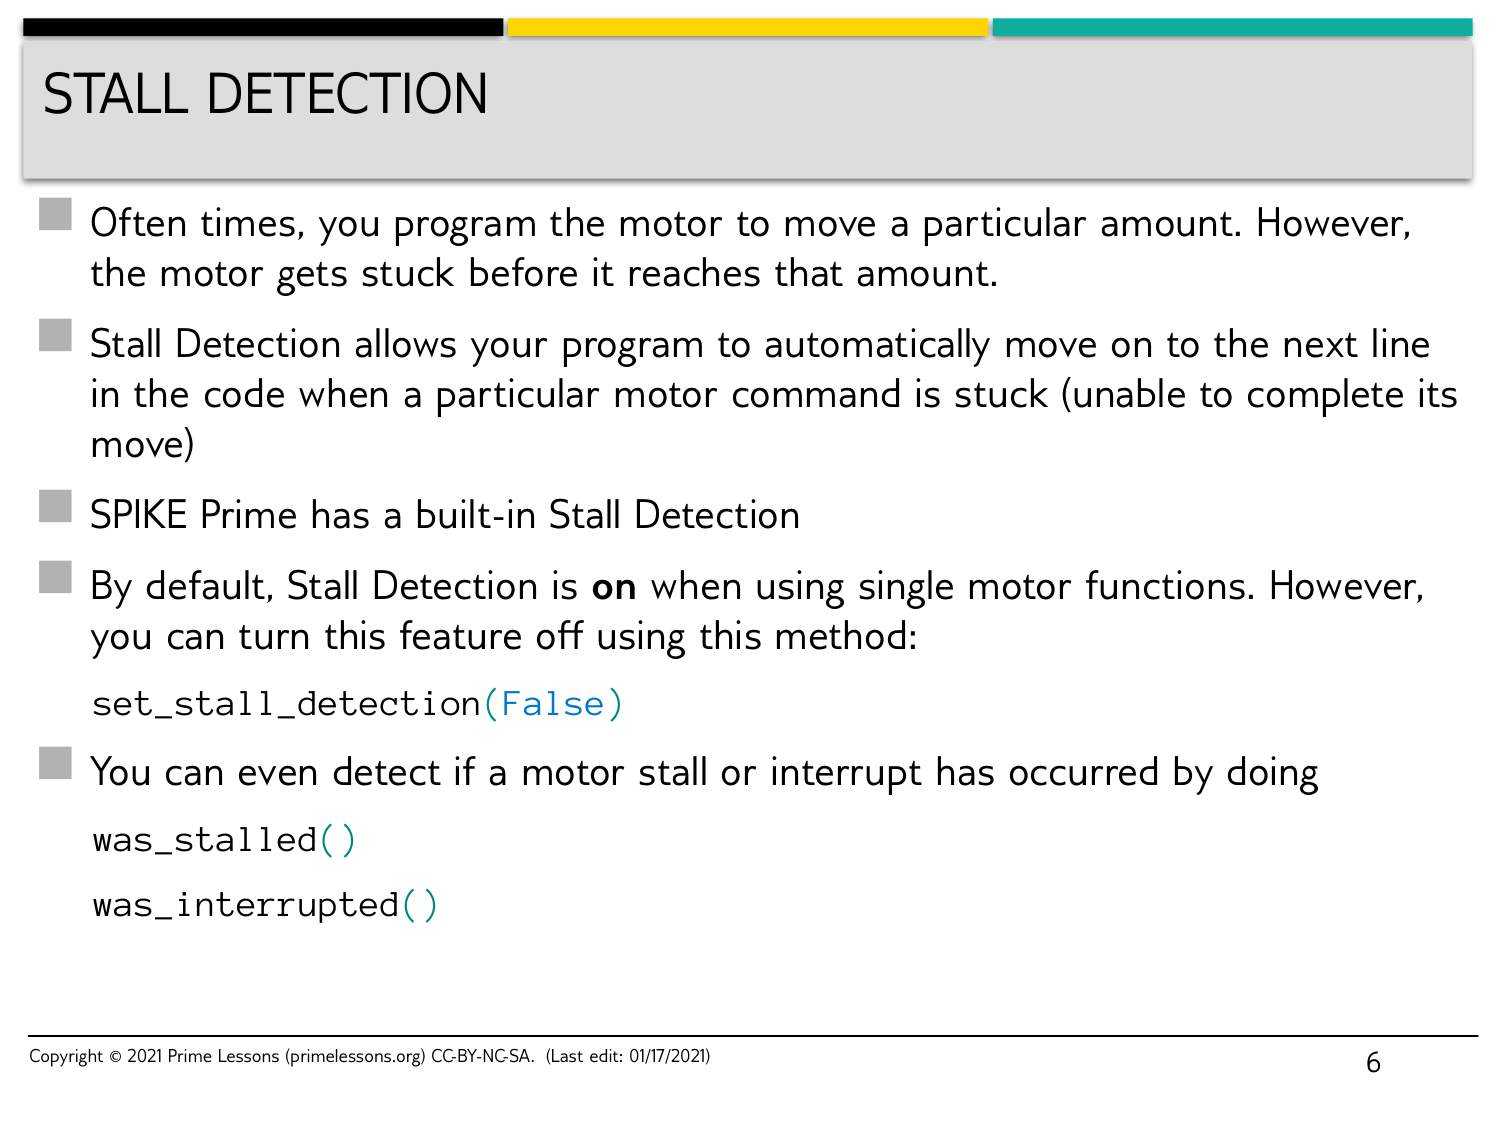

# Stall detection
Often times, you program the motor to move a particular amount. However, the motor gets stuck before it reaches that amount.
Stall Detection allows your program to automatically move on to the next line in the code when a particular motor command is stuck (unable to complete its move)
SPIKE Prime has a built-in Stall Detection
By default, Stall Detection is on when using single motor functions. However, you can turn this feature off using this method:
set_stall_detection(False)
You can even detect if a motor stall or interrupt has occurred by doing
was_stalled()
was_interrupted()

6
Copyright © 2021 Prime Lessons (primelessons.org) CC-BY-NC-SA.  (Last edit: 01/17/2021)